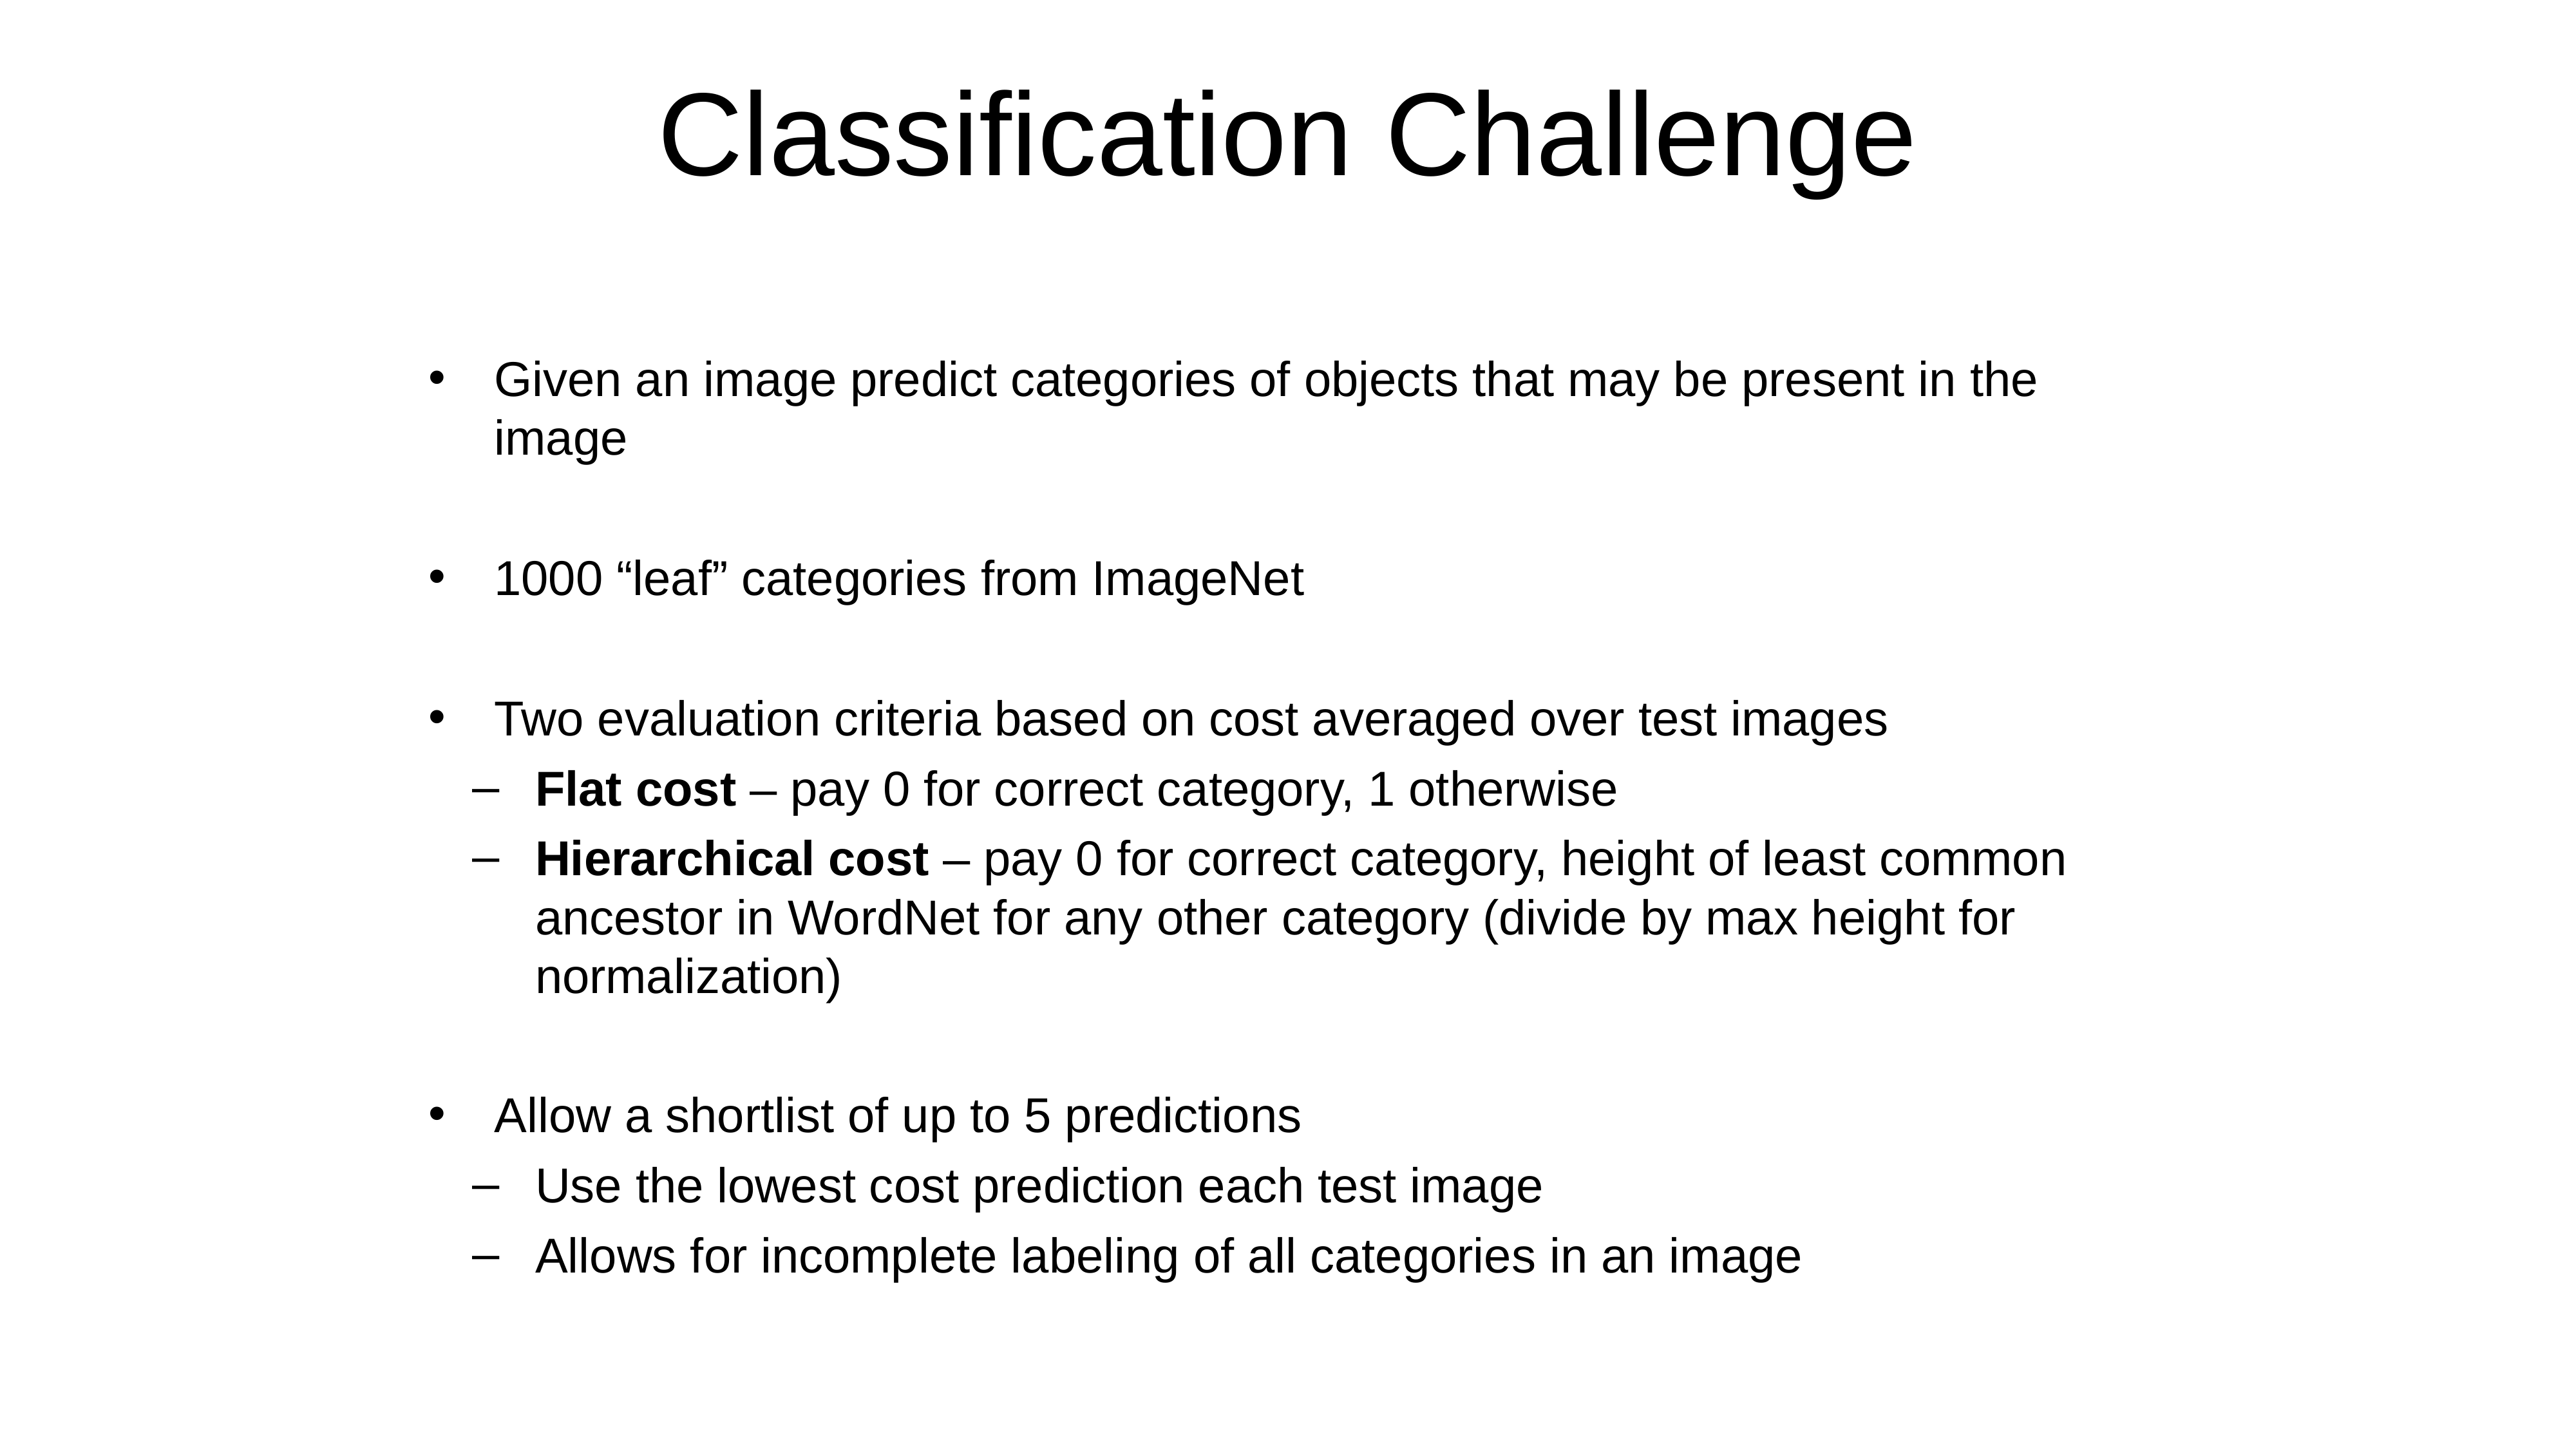

# Classification Challenge
Given an image predict categories of objects that may be present in the image

1000 “leaf” categories from ImageNet

Two evaluation criteria based on cost averaged over test images
Flat cost – pay 0 for correct category, 1 otherwise
Hierarchical cost – pay 0 for correct category, height of least common ancestor in WordNet for any other category (divide by max height for normalization)

Allow a shortlist of up to 5 predictions
Use the lowest cost prediction each test image
Allows for incomplete labeling of all categories in an image